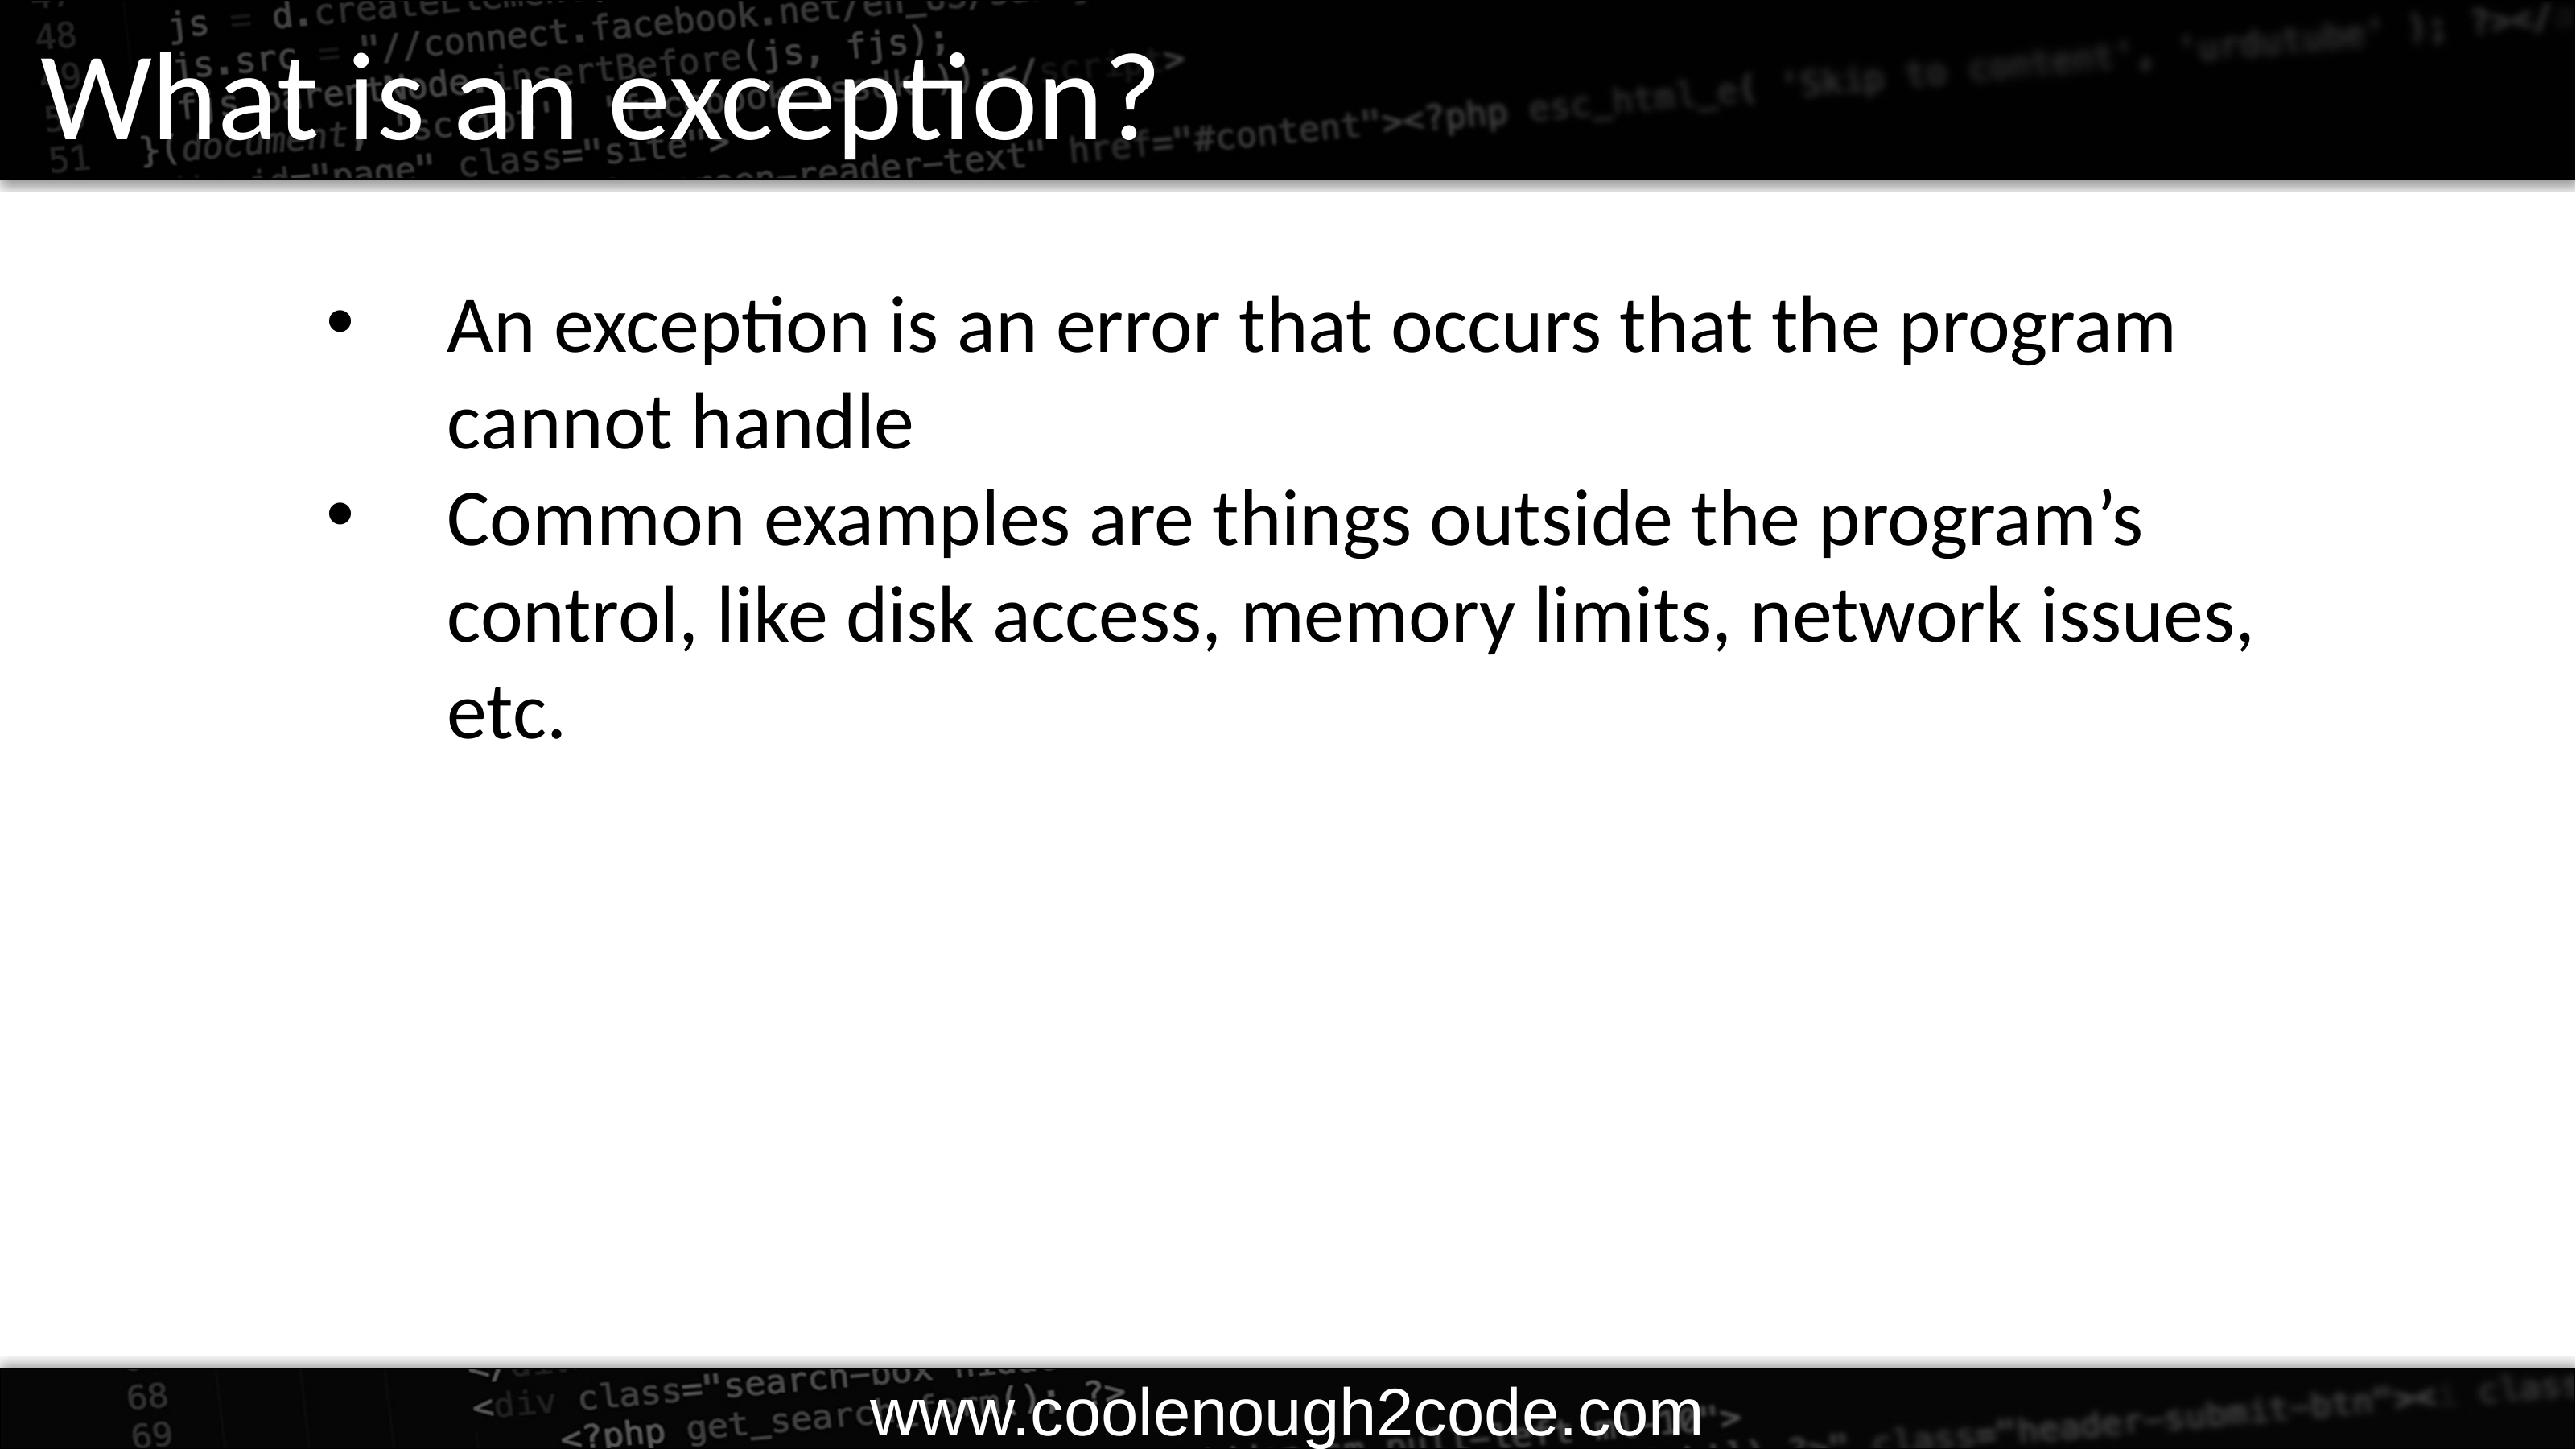

What is an exception?
An exception is an error that occurs that the program cannot handle
Common examples are things outside the program’s control, like disk access, memory limits, network issues, etc.

www.coolenough2code.com